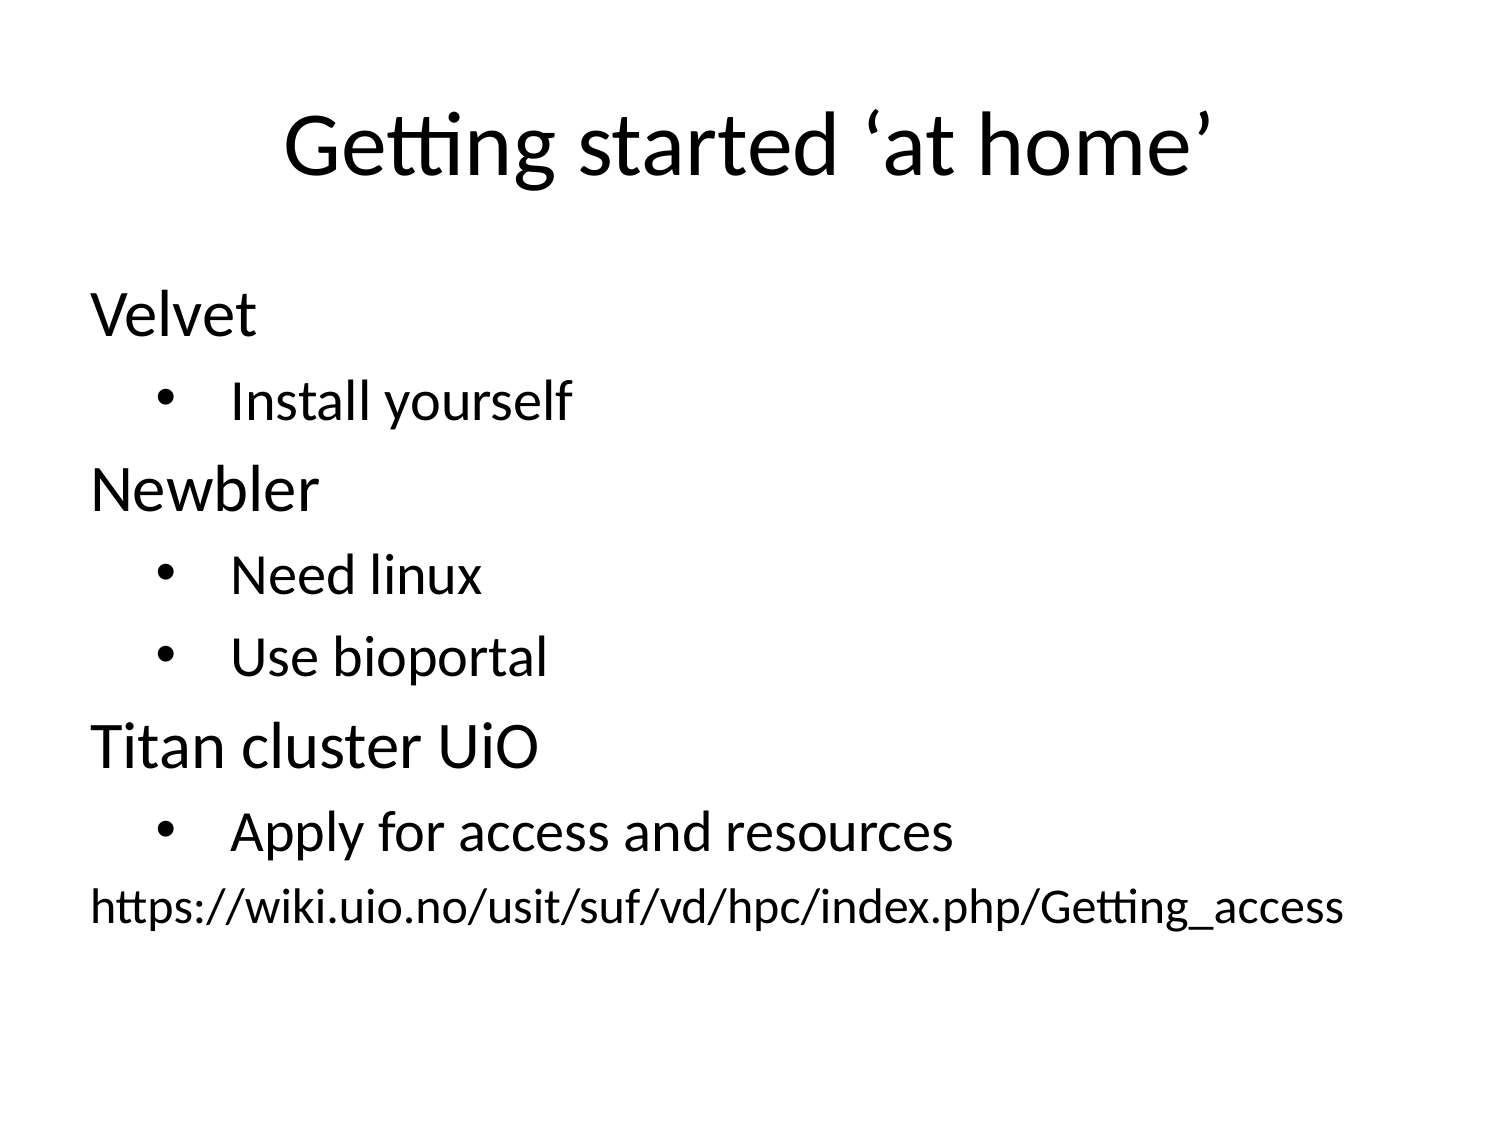

# Getting started ‘at home’
Velvet
Install yourself
Newbler
Need linux
Use bioportal
Titan cluster UiO
Apply for access and resources
https://wiki.uio.no/usit/suf/vd/hpc/index.php/Getting_access